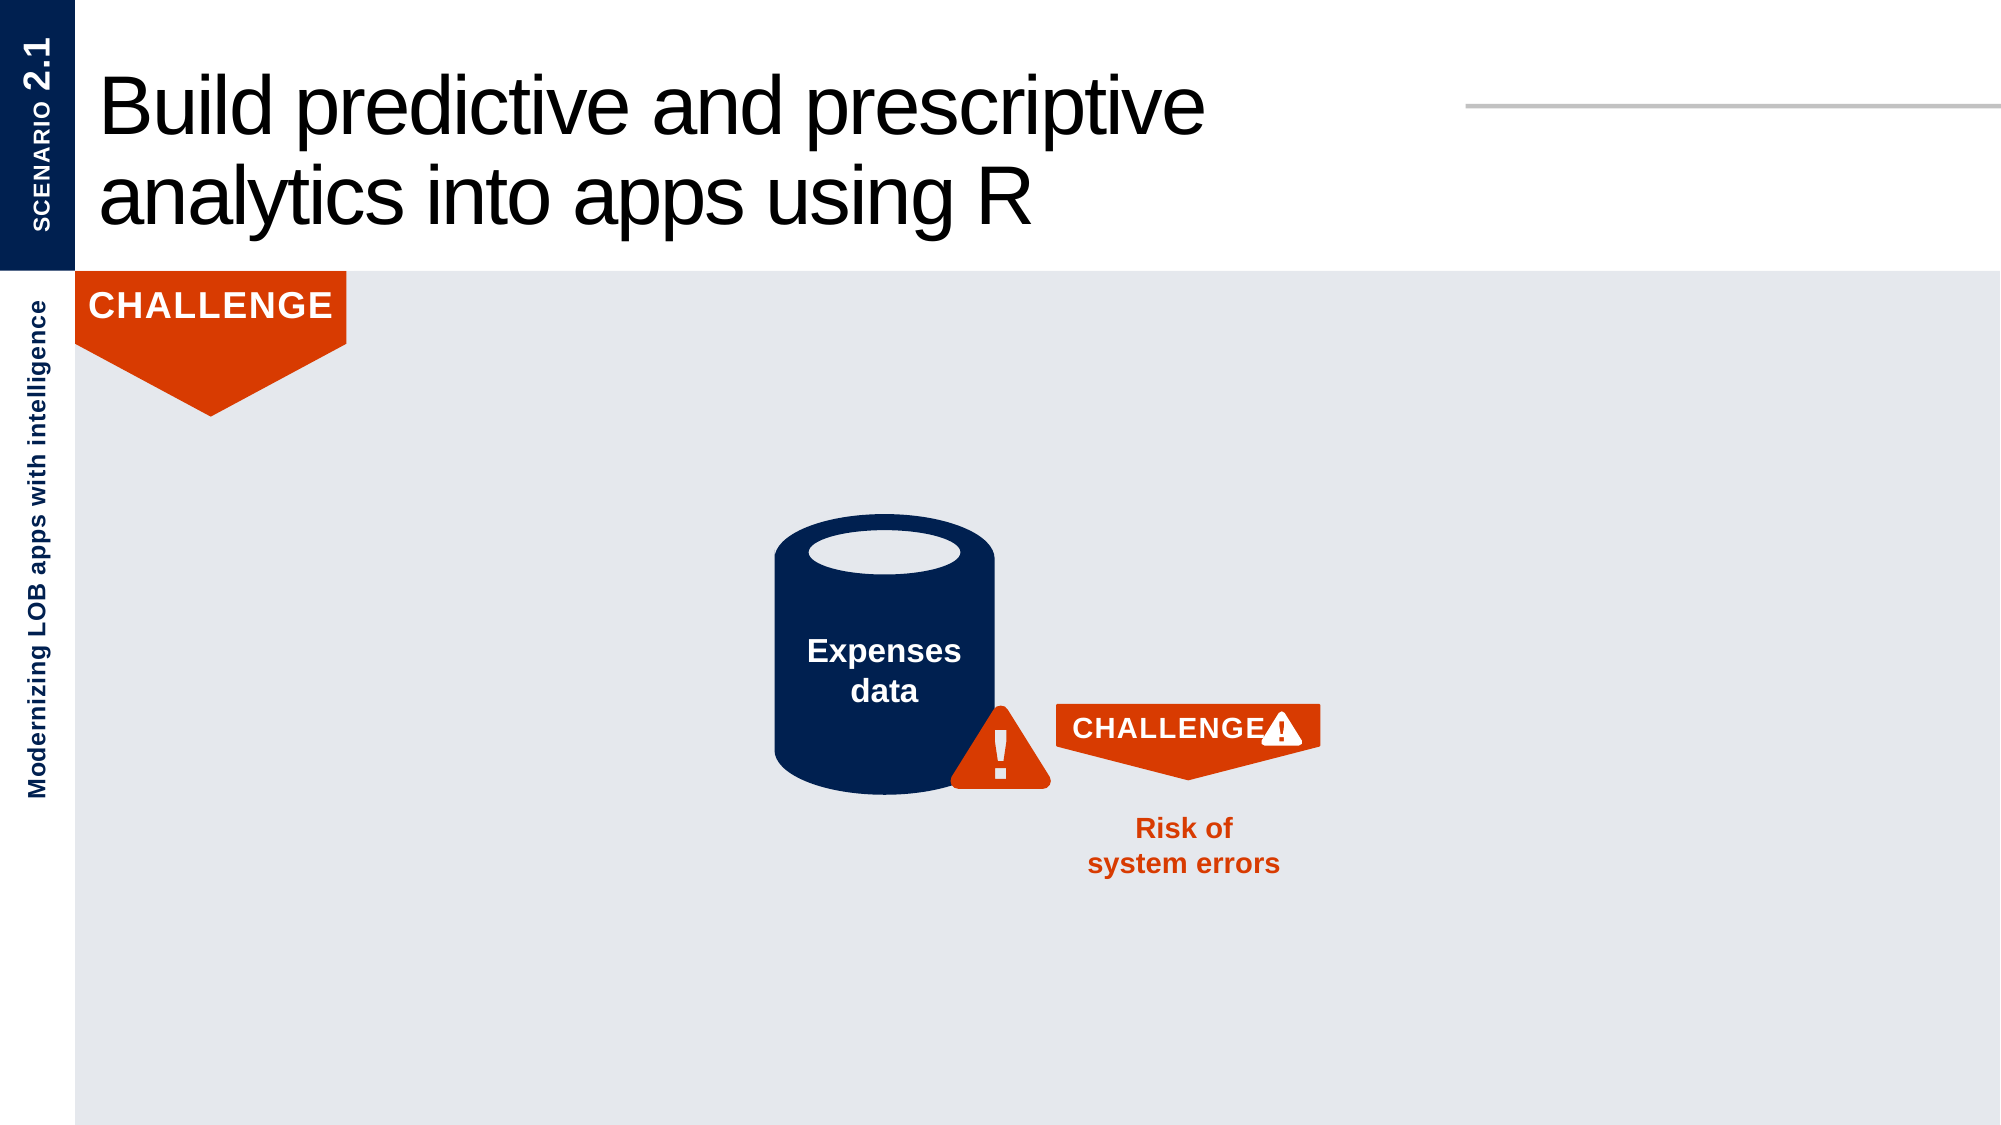

SCENARIO 2.1

# Build predictive and prescriptive analytics into apps using R
CHALLENGE
Modernizing LOB apps with intelligence

Expenses data
CHALLENGE

Risk of
system errors